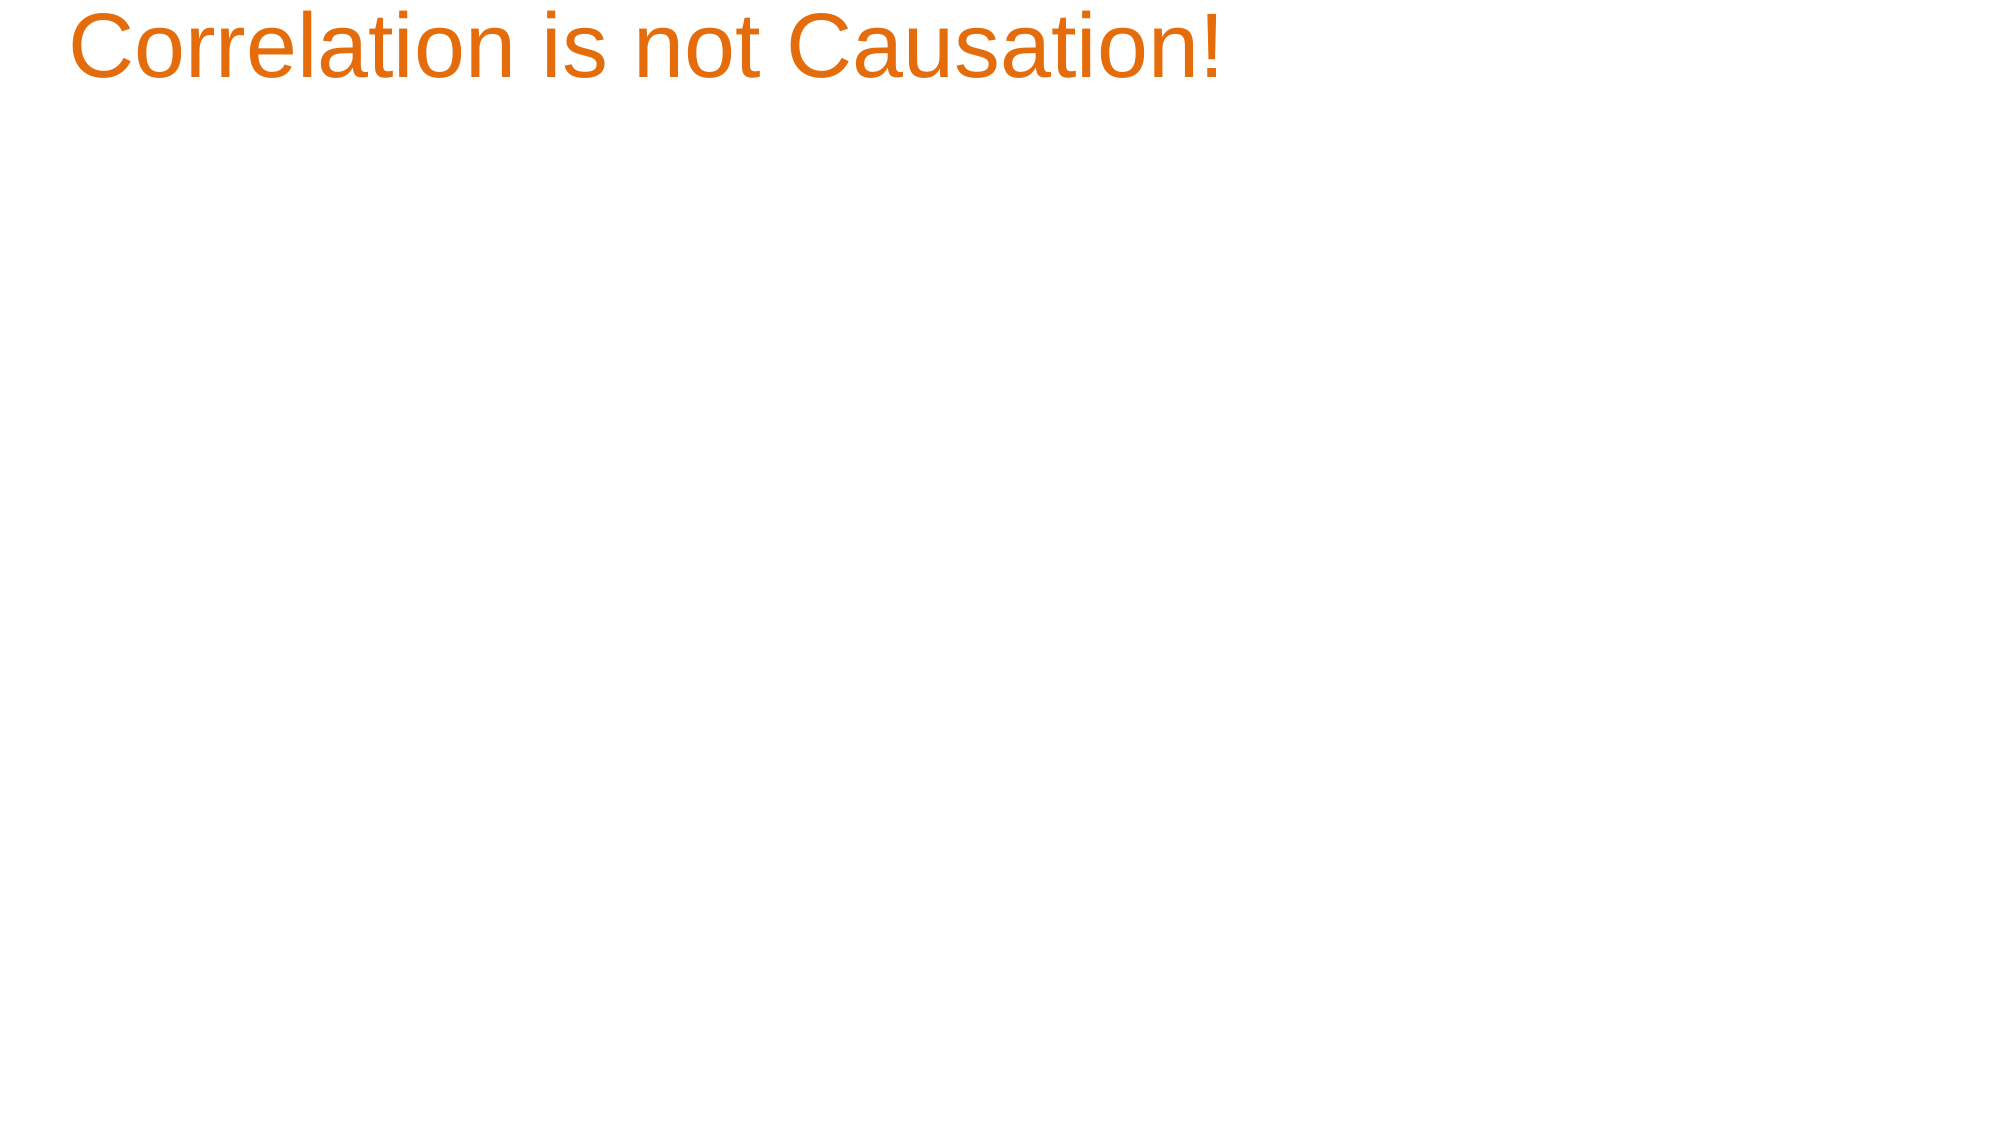

Health has a negative correlation with wealth.

This does not mean poor health causes you to be rich. It does not mean being rich causes you to be unhealthy.

You can predict health from wealth.
You can predict wealth from health.
# Correlation is not Causation!